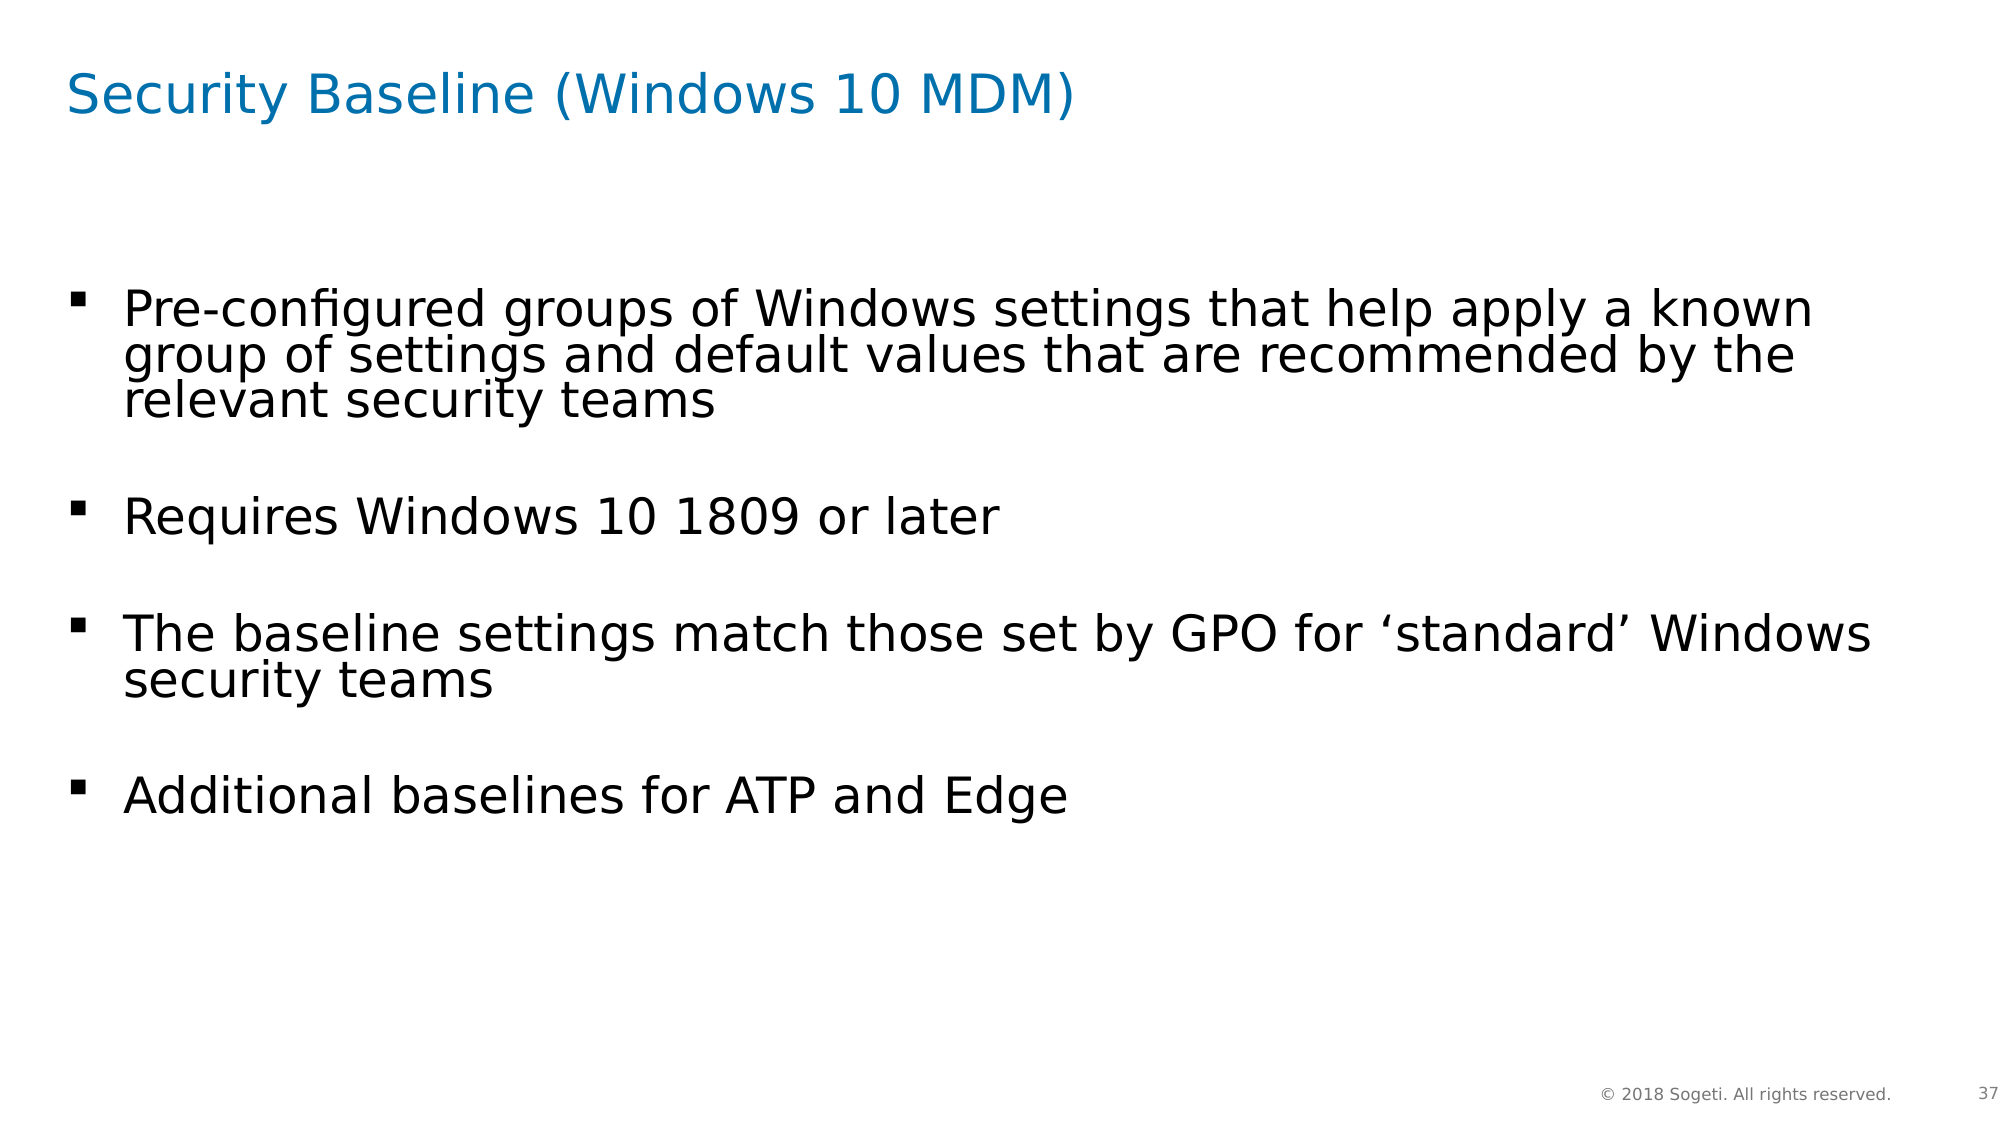

# Security Baseline (Windows 10 MDM)

Pre-configured groups of Windows settings that help apply a known group of settings and default values that are recommended by the relevant security teams

Requires Windows 10 1809 or later

The baseline settings match those set by GPO for ‘standard’ Windows security teams

Additional baselines for ATP and Edge